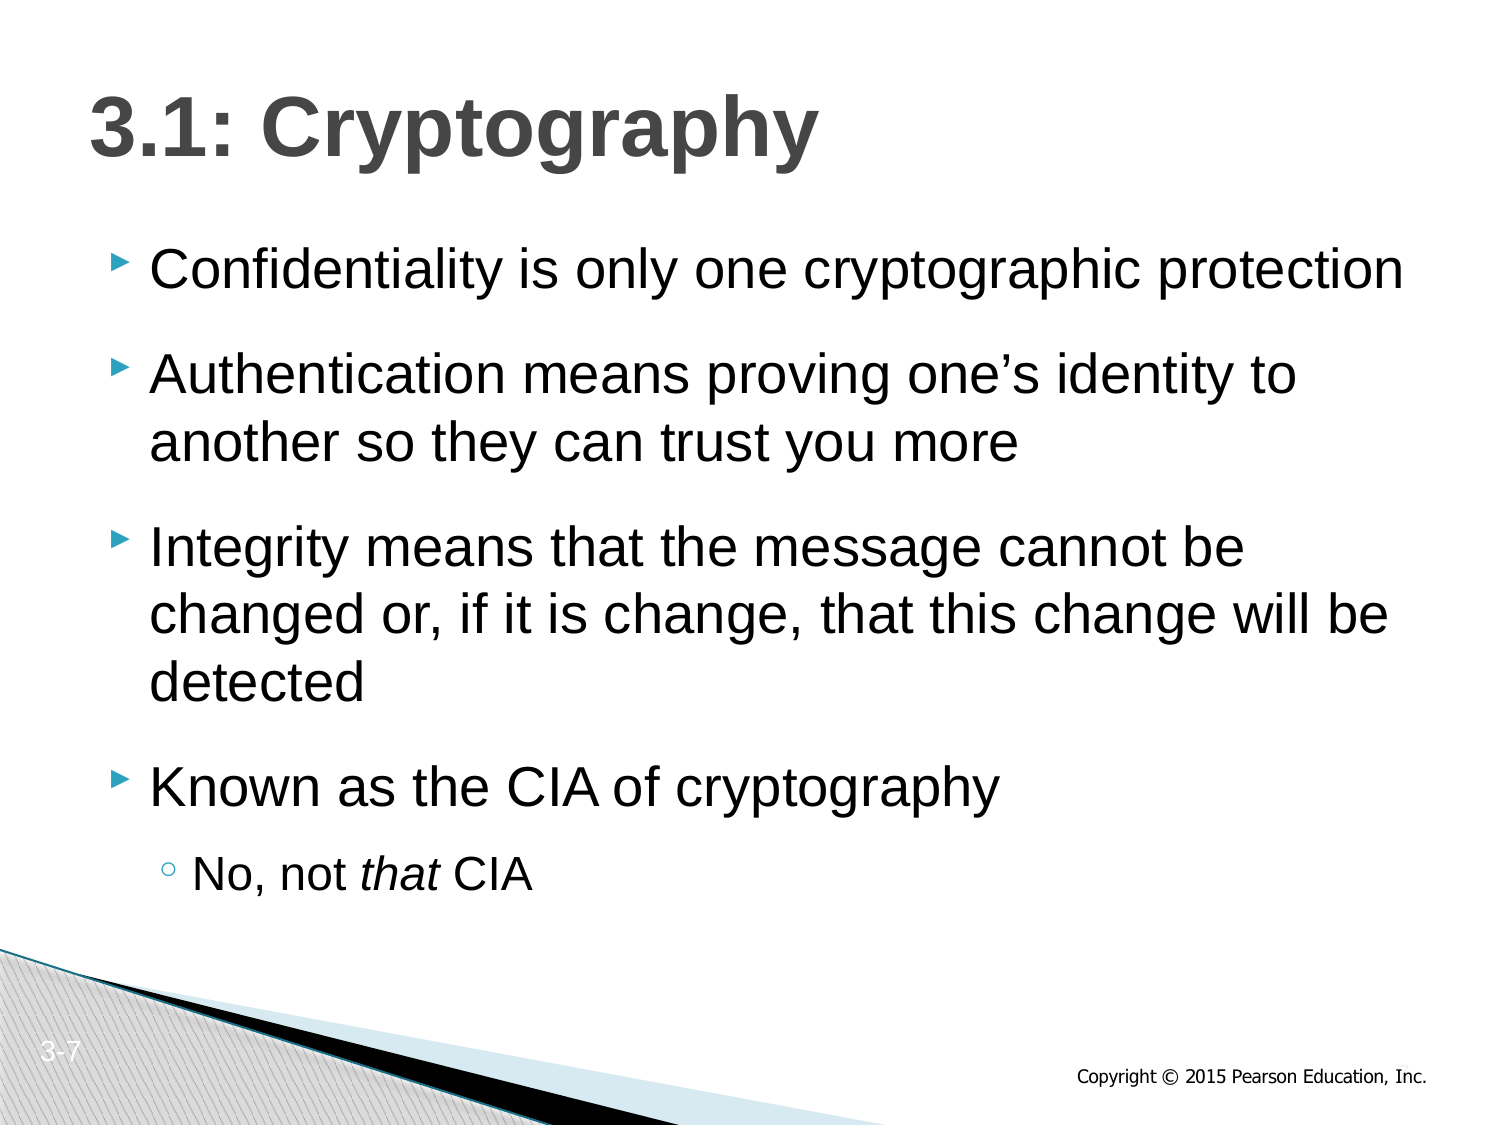

# 3.1: Cryptography
Confidentiality is only one cryptographic protection
Authentication means proving one’s identity to another so they can trust you more
Integrity means that the message cannot be changed or, if it is change, that this change will be detected
Known as the CIA of cryptography
No, not that CIA
3-7